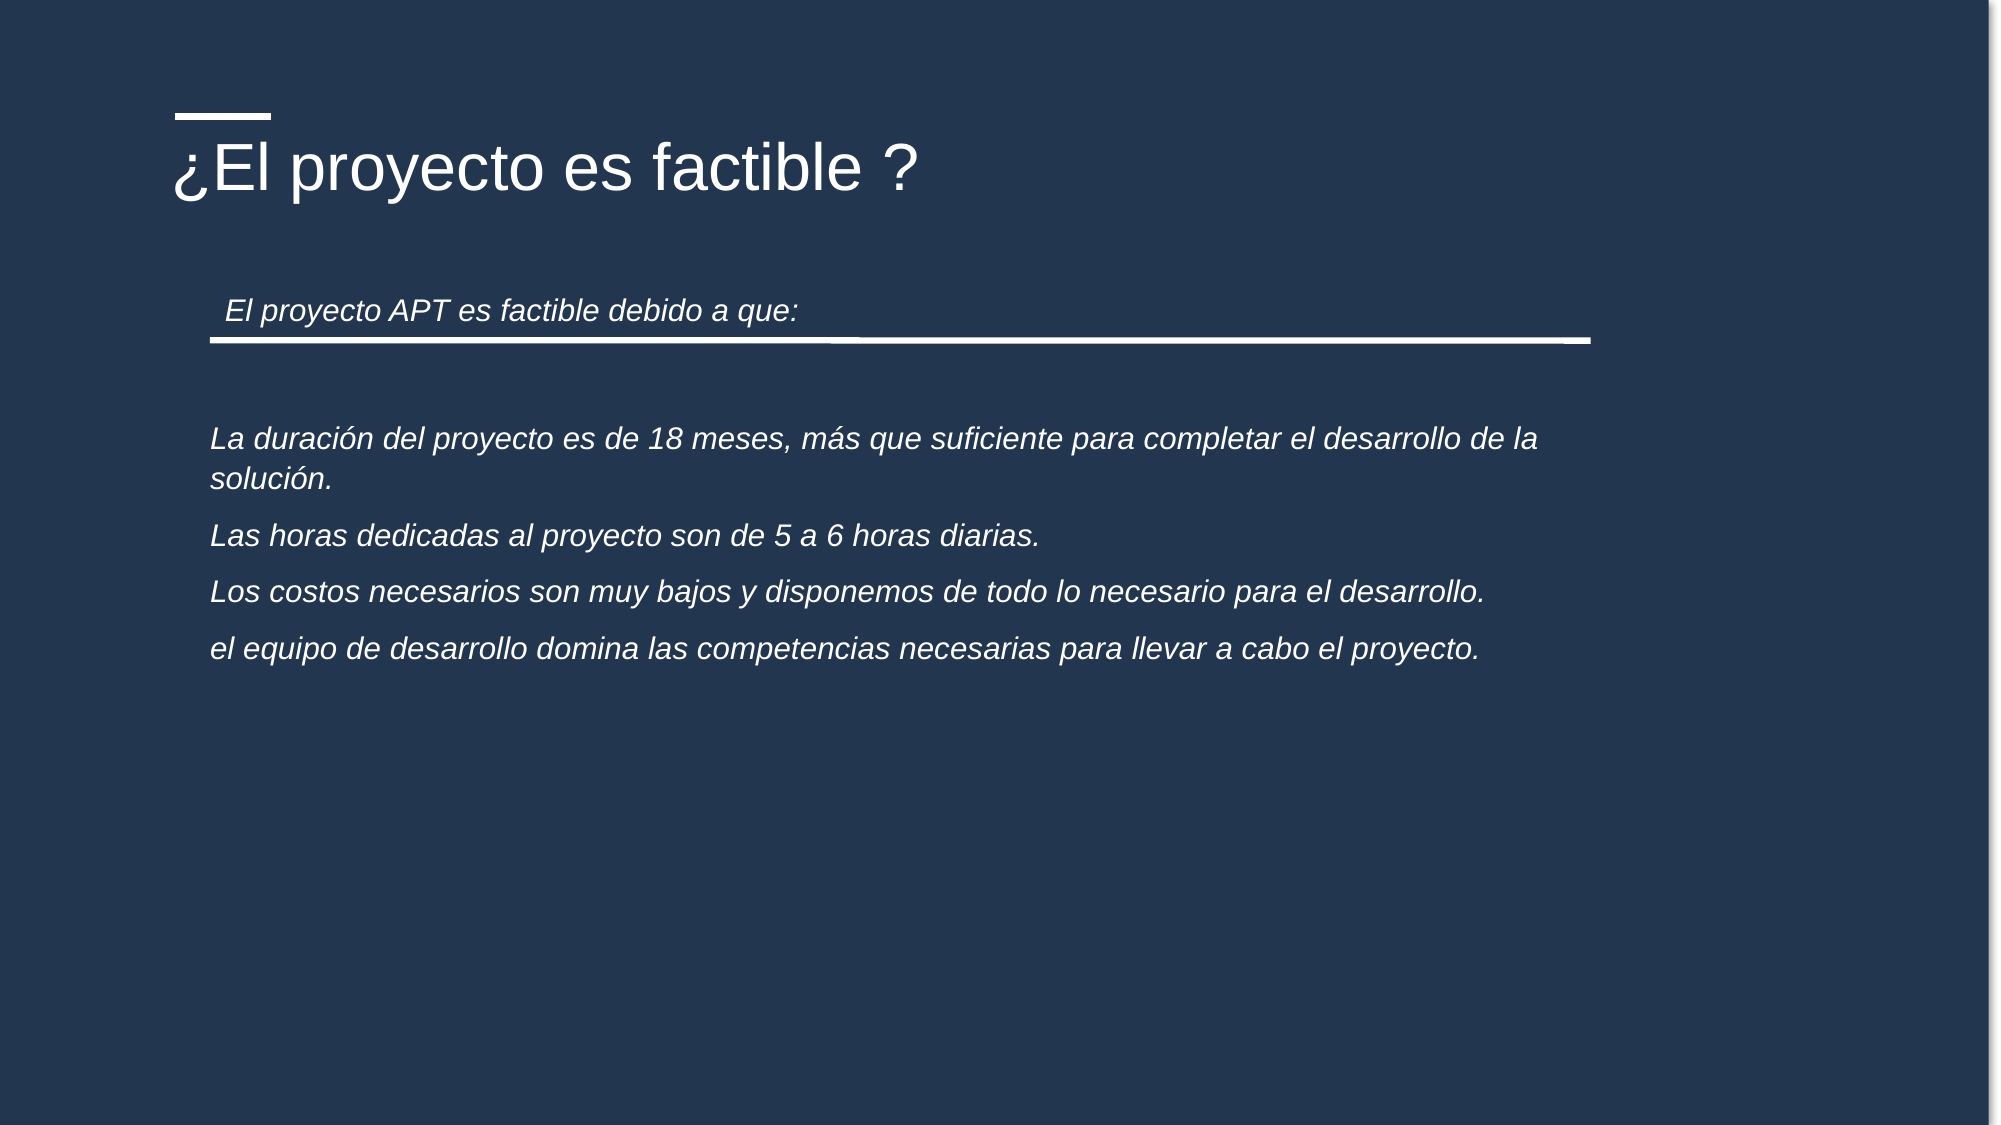

¿El proyecto es factible ?
El proyecto APT es factible debido a que:
La duración del proyecto es de 18 meses, más que suficiente para completar el desarrollo de la solución.
Las horas dedicadas al proyecto son de 5 a 6 horas diarias.
Los costos necesarios son muy bajos y disponemos de todo lo necesario para el desarrollo.
el equipo de desarrollo domina las competencias necesarias para llevar a cabo el proyecto.